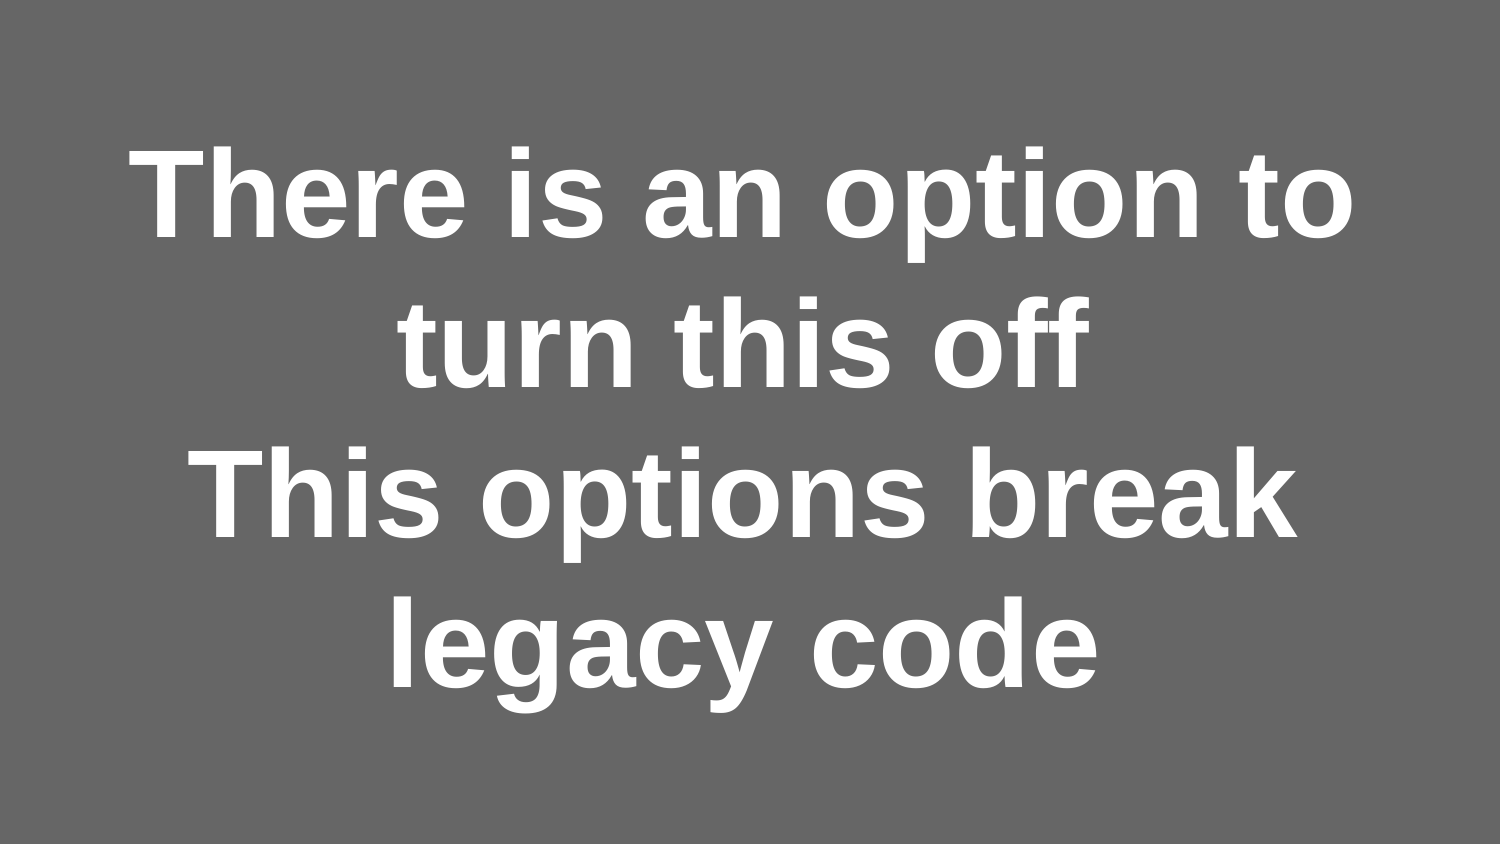

# There is an option to turn this off
This options break legacy code